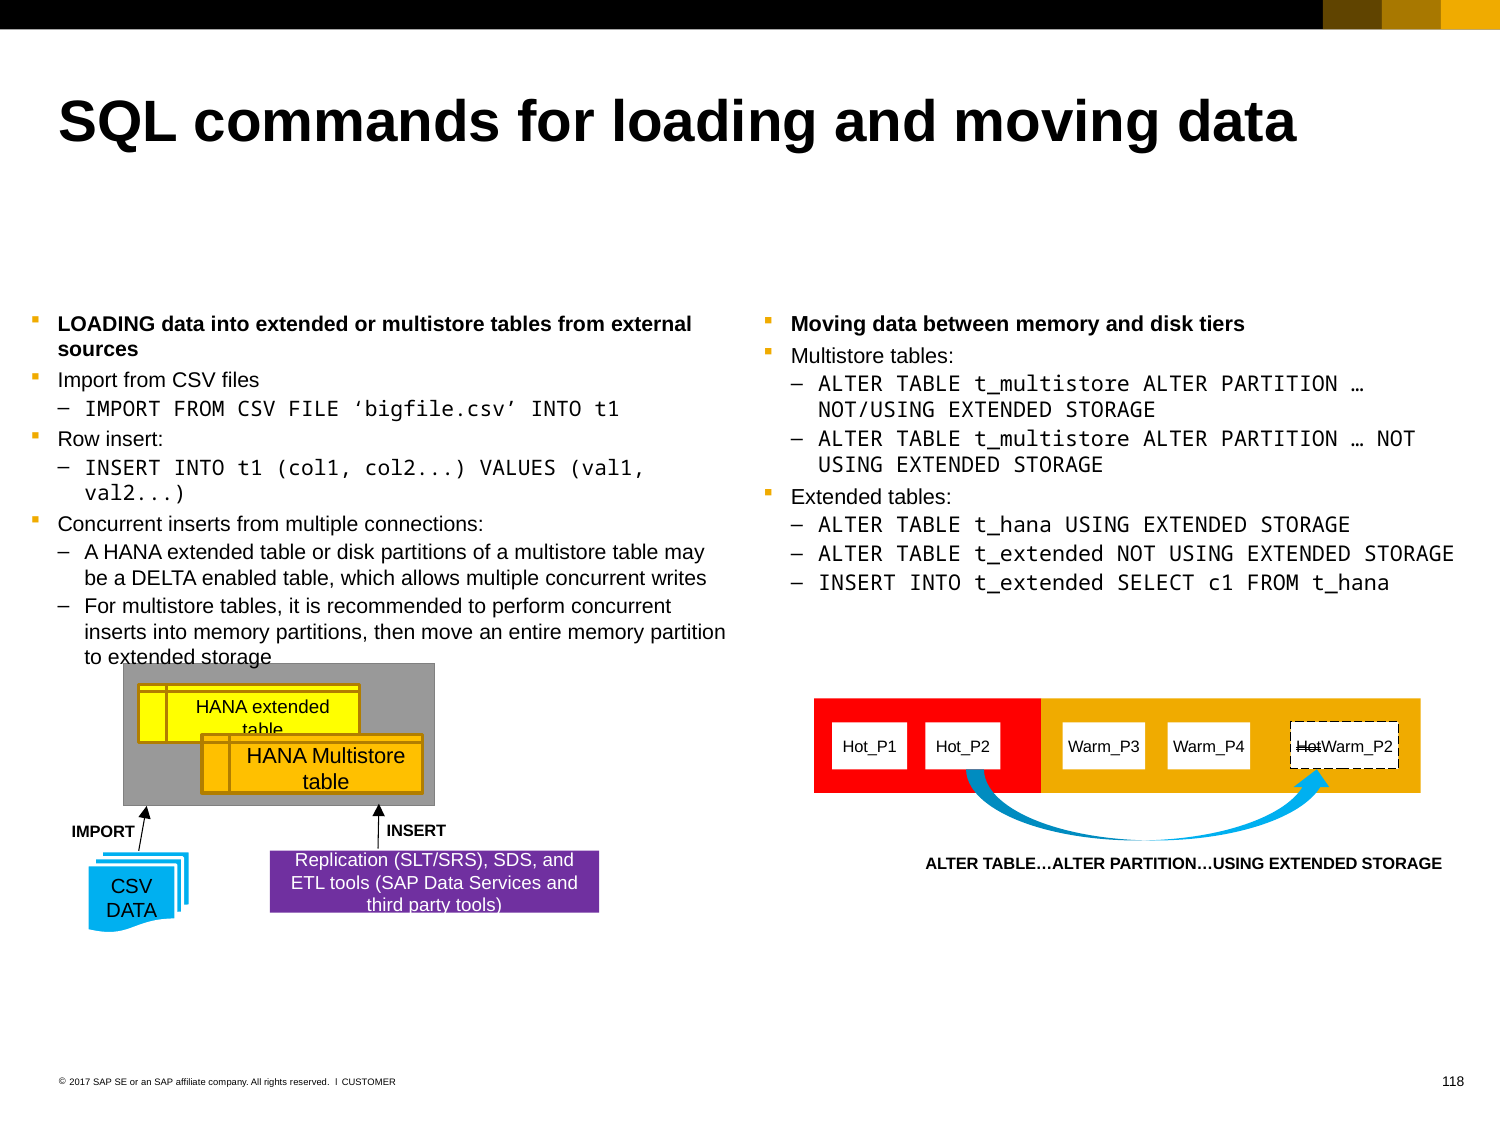

# SQL commands for loading and moving data
LOADING data into extended or multistore tables from external sources
Import from CSV files
IMPORT FROM CSV FILE ‘bigfile.csv’ INTO t1
Row insert:
INSERT INTO t1 (col1, col2...) VALUES (val1, val2...)
Concurrent inserts from multiple connections:
A HANA extended table or disk partitions of a multistore table may be a DELTA enabled table, which allows multiple concurrent writes
For multistore tables, it is recommended to perform concurrent inserts into memory partitions, then move an entire memory partition to extended storage

Moving data between memory and disk tiers
Multistore tables:
ALTER TABLE t_multistore ALTER PARTITION … NOT/USING EXTENDED STORAGE
ALTER TABLE t_multistore ALTER PARTITION … NOT USING EXTENDED STORAGE
Extended tables:
ALTER TABLE t_hana USING EXTENDED STORAGE
ALTER TABLE t_extended NOT USING EXTENDED STORAGE
INSERT INTO t_extended SELECT c1 FROM t_hana

HANA extended table

HotWarm_P2
Hot_P2
Warm_P3
Warm_P4
Hot_P1
HANA Multistore table

INSERT
IMPORT
CSV
DATA
Replication (SLT/SRS), SDS, and ETL tools (SAP Data Services and third party tools)
ALTER TABLE…ALTER PARTITION…USING EXTENDED STORAGE